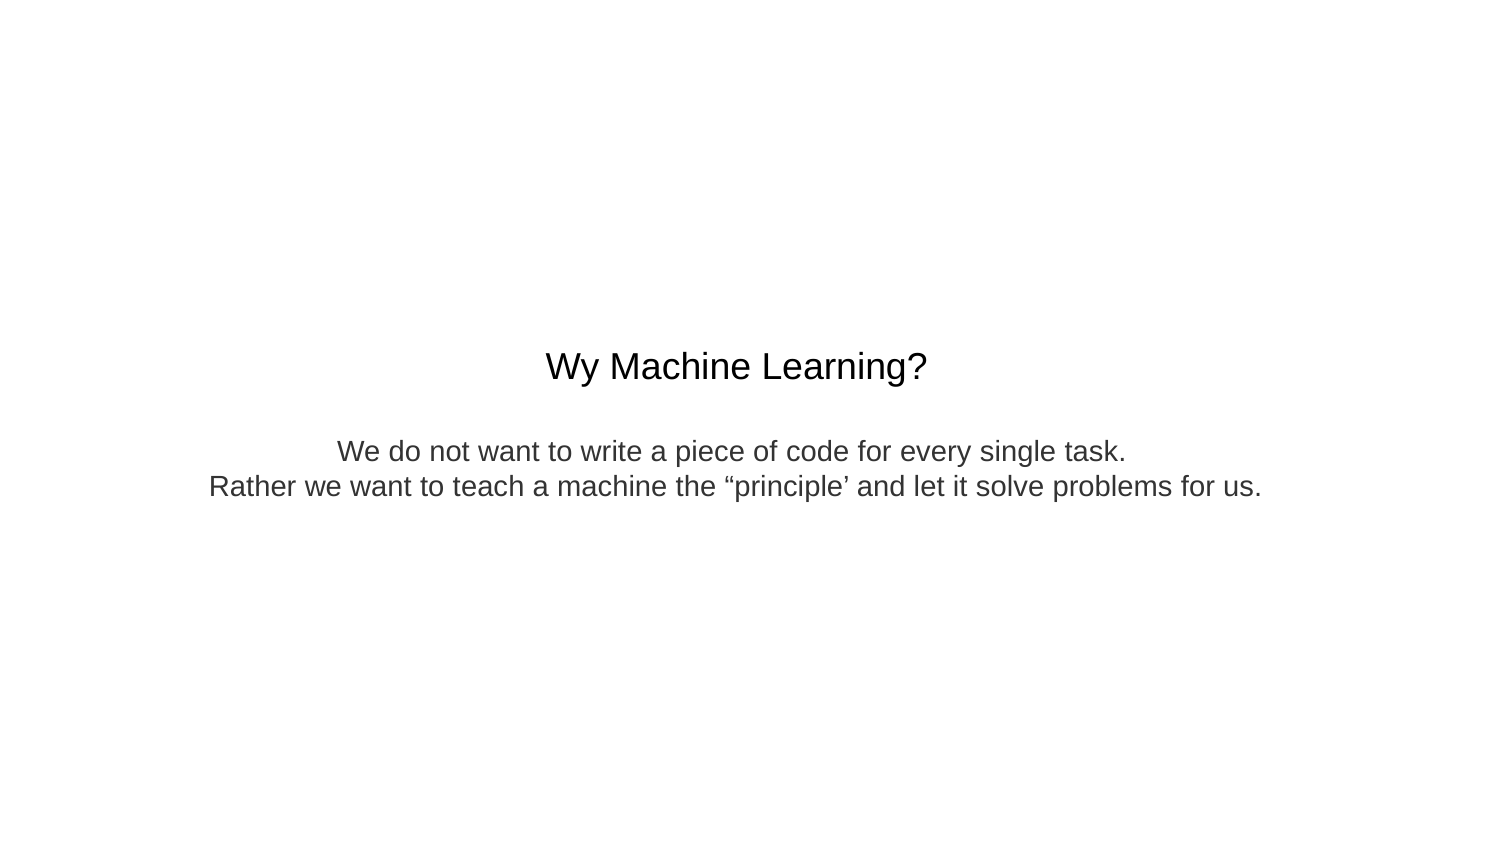

Wy Machine Learning?

We do not want to write a piece of code for every single task.
Rather we want to teach a machine the “principle’ and let it solve problems for us.